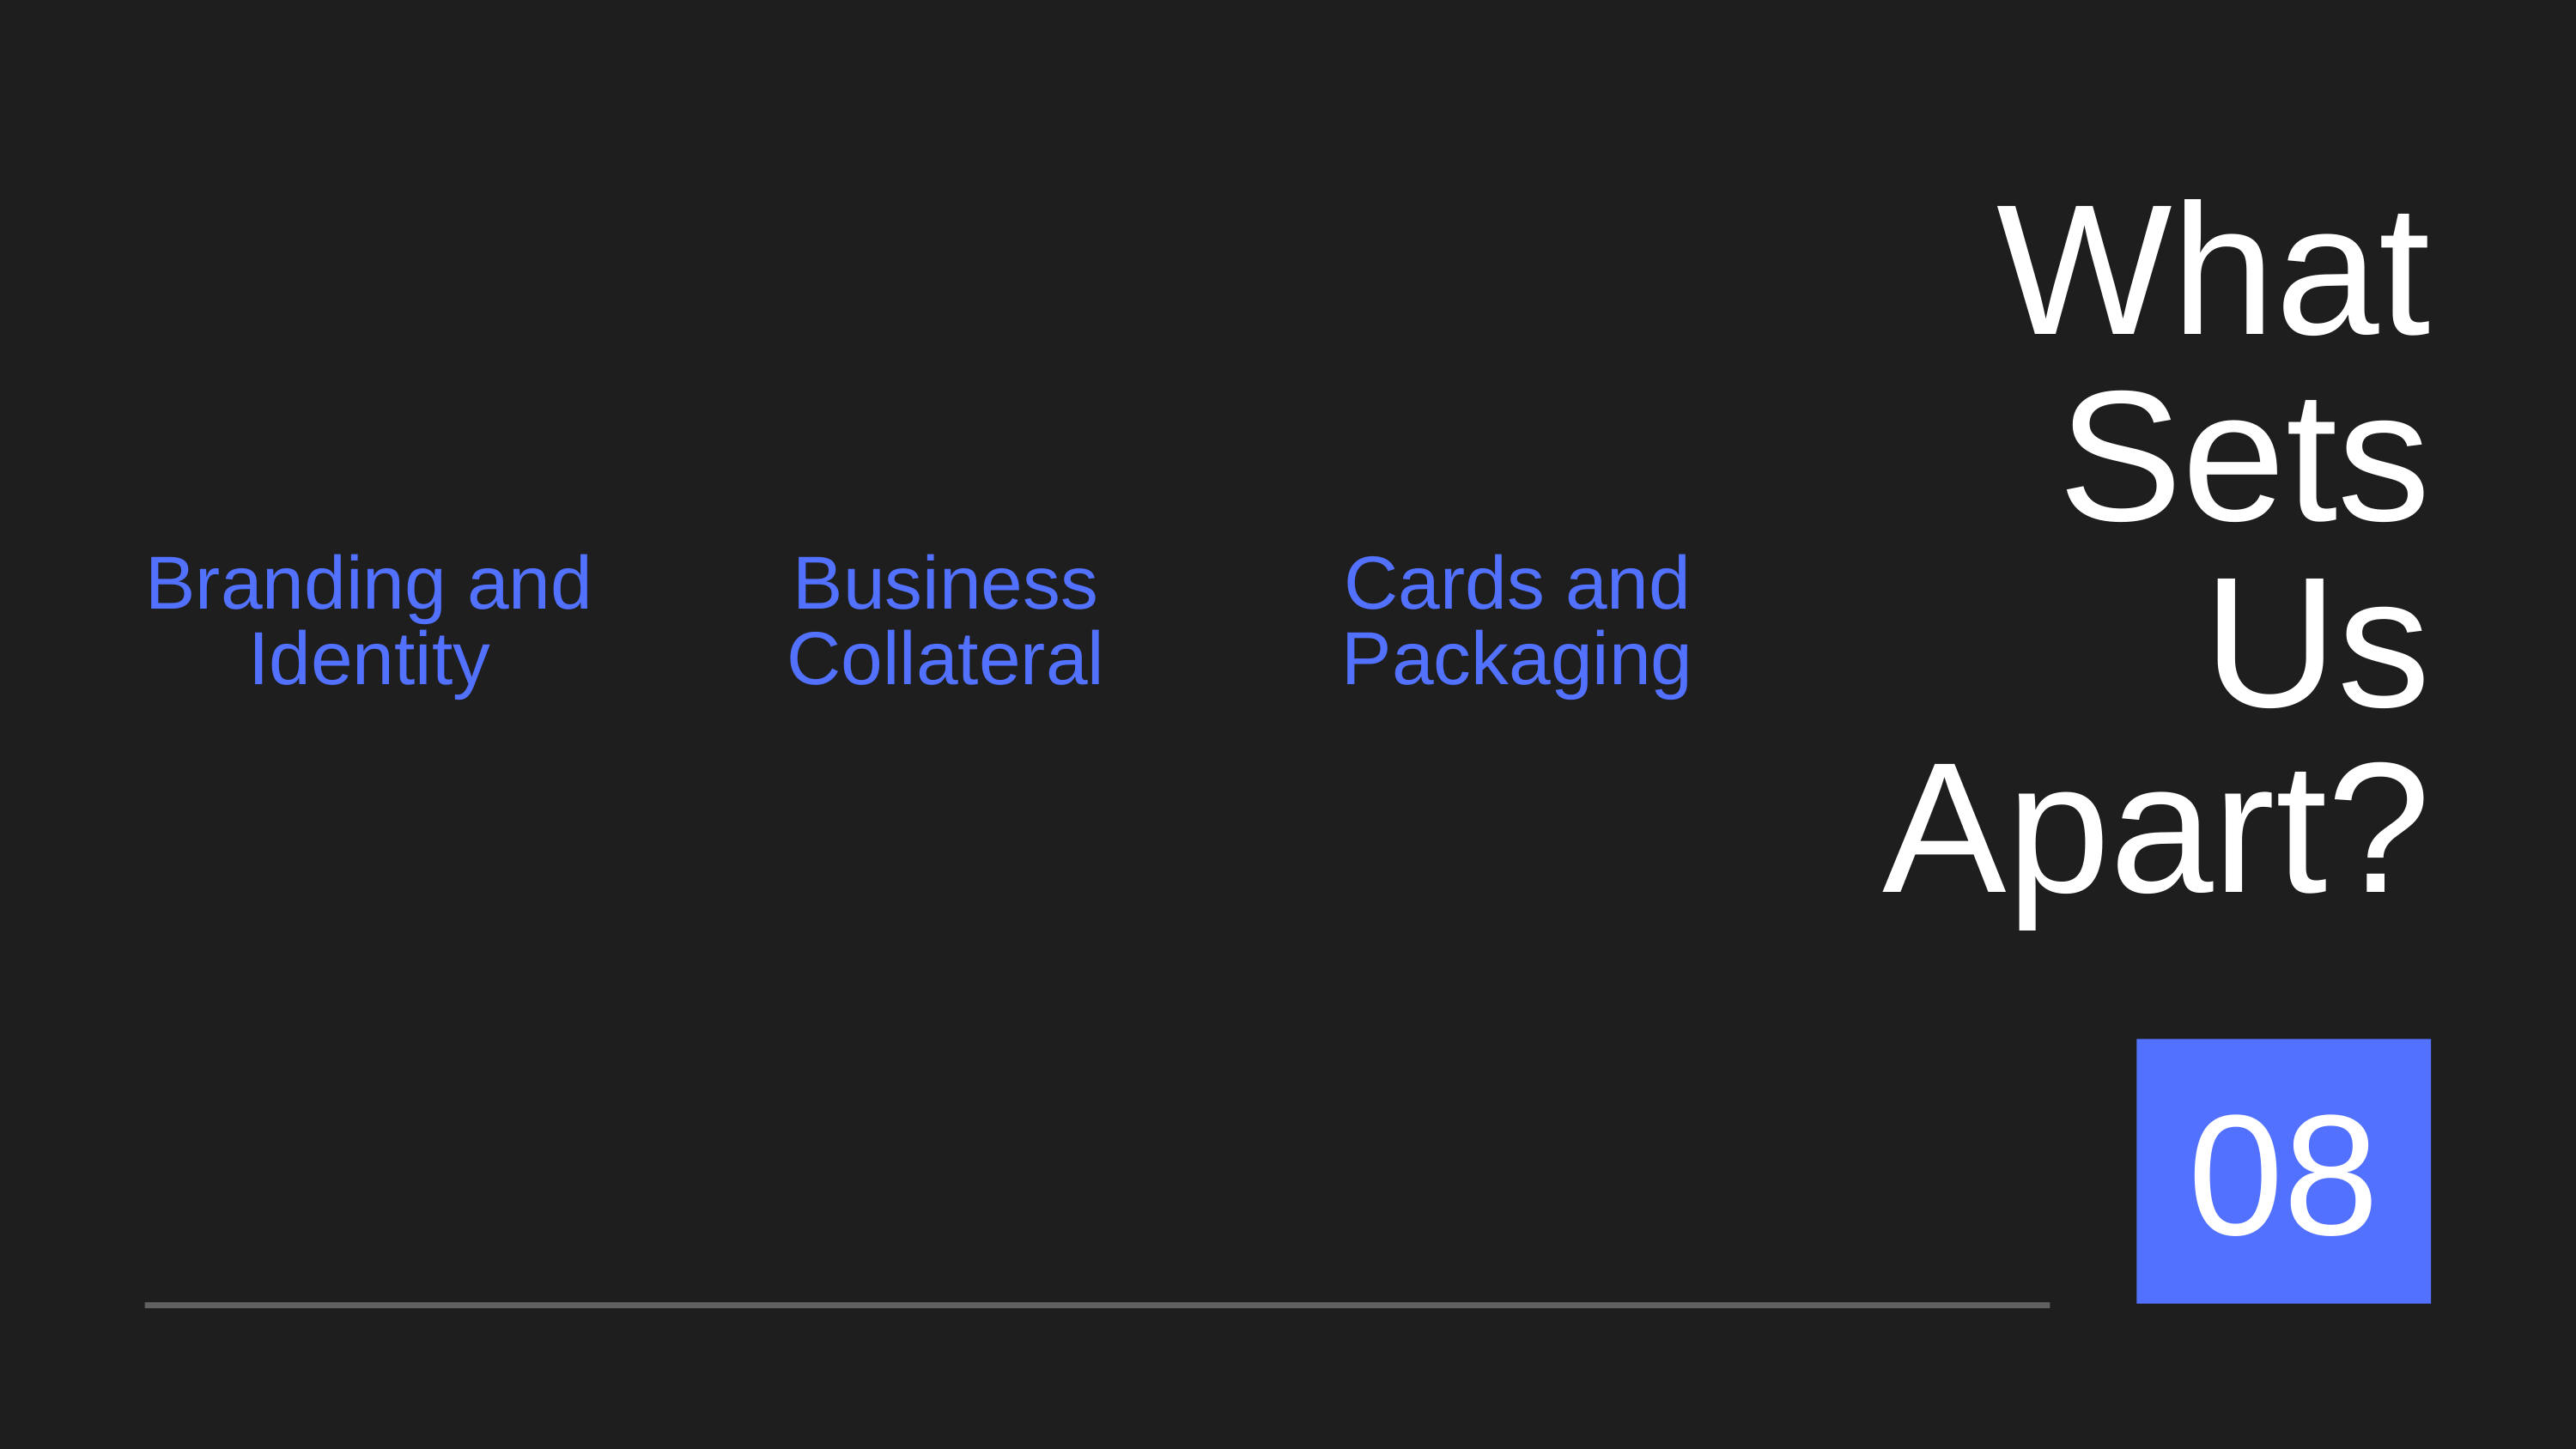

What Sets Us Apart?
Branding and Identity
Business Collateral
Cards and Packaging

08